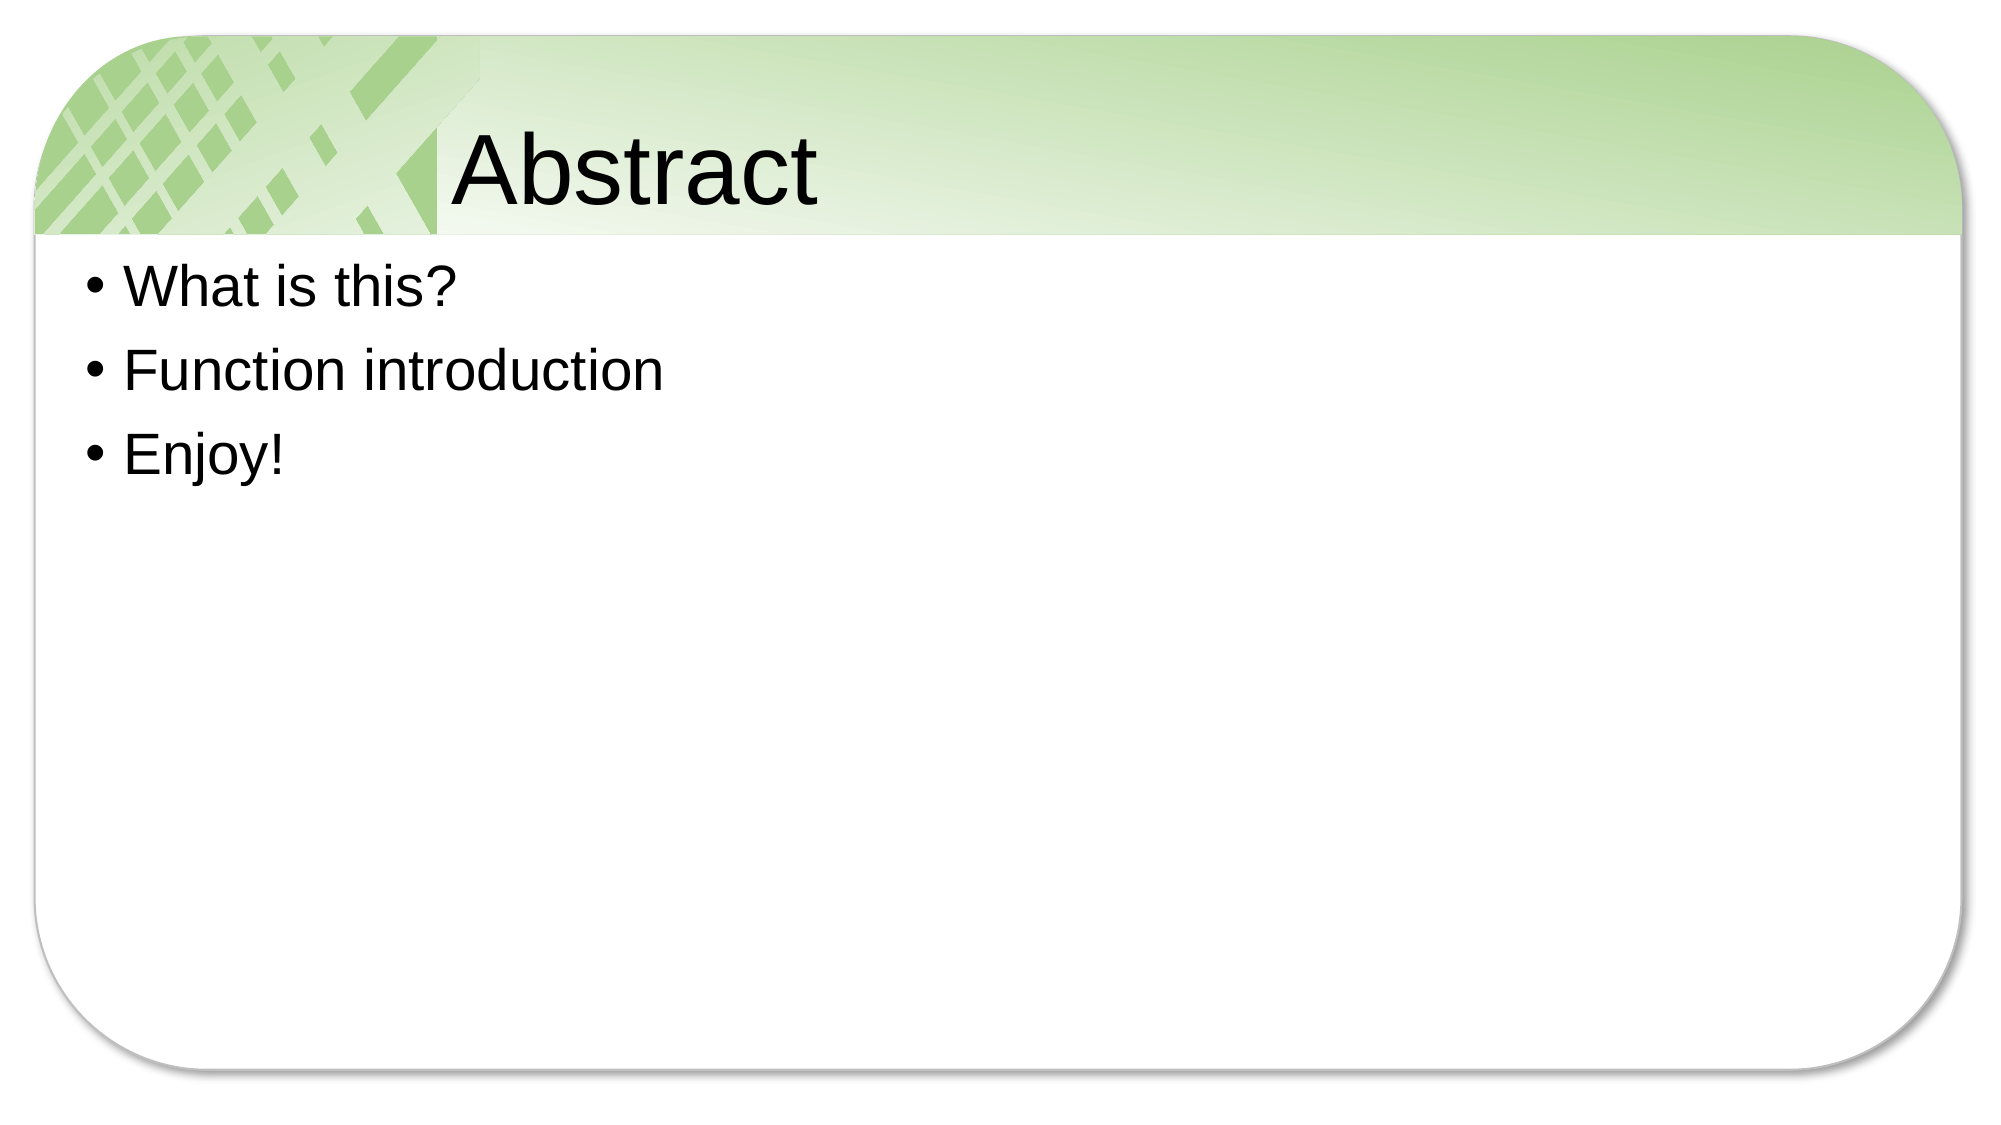

# Abstract
What is this?
Function introduction
Enjoy!